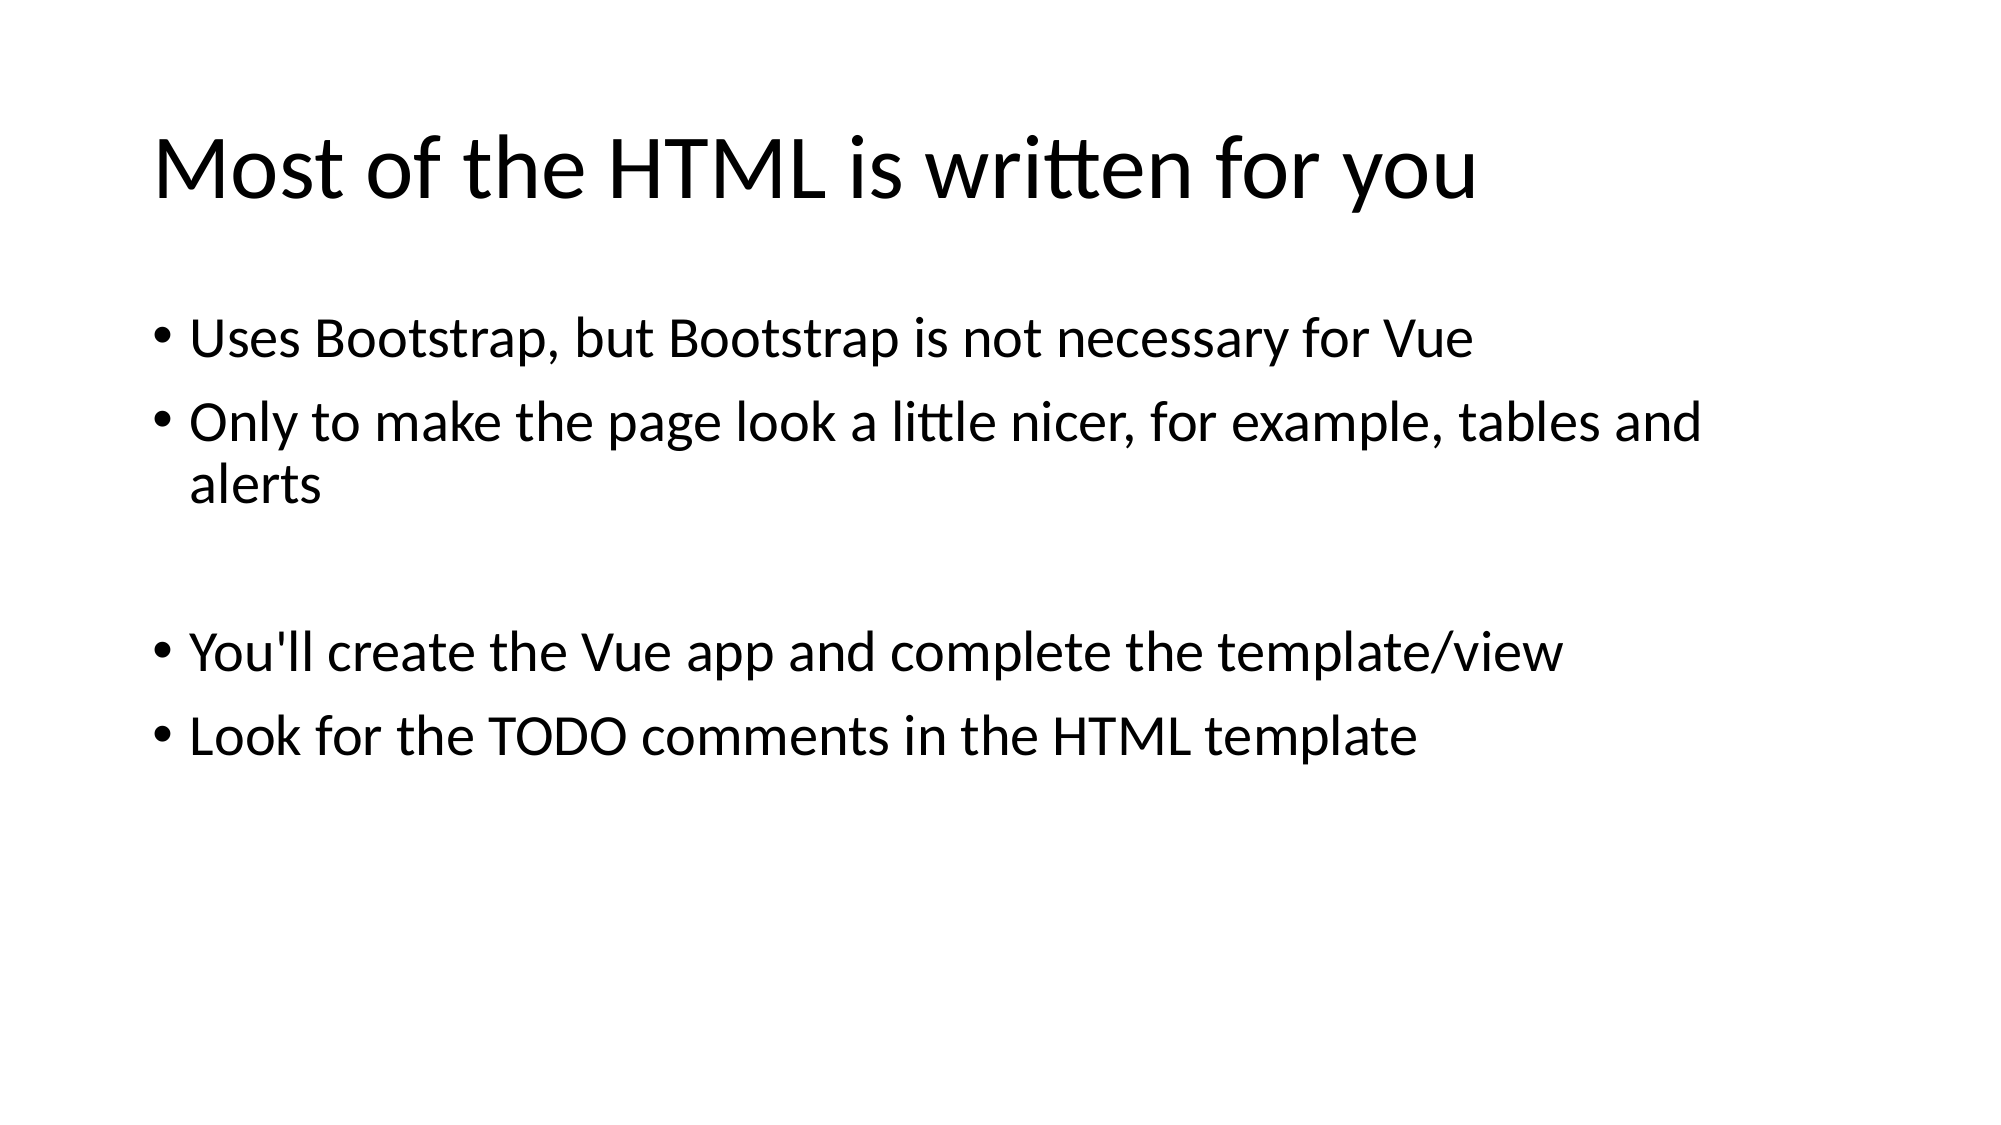

# Most of the HTML is written for you
Uses Bootstrap, but Bootstrap is not necessary for Vue
Only to make the page look a little nicer, for example, tables and alerts

You'll create the Vue app and complete the template/view
Look for the TODO comments in the HTML template